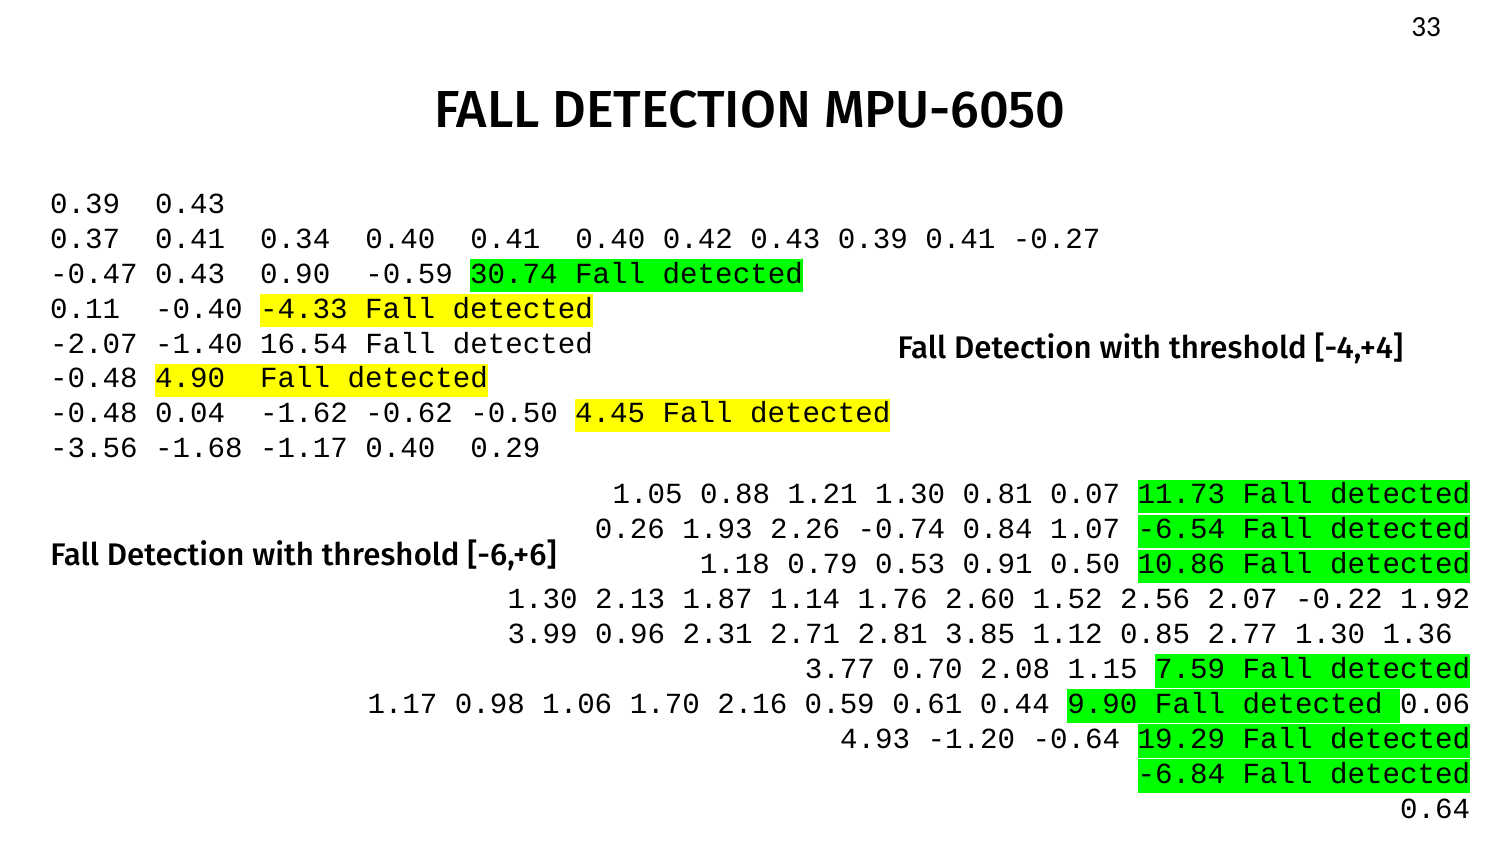

FALL DETECTION MPU-6050
﻿0.39  0.43
0.37  0.41  0.34  0.40  0.41  0.40 0.42 0.43 0.39 0.41 -0.27
-0.47 0.43  0.90  -0.59 30.74 Fall detected
0.11  -0.40 -4.33 Fall detected
-2.07 -1.40 16.54 Fall detected
-0.48 4.90  Fall detected
-0.48 0.04  -1.62 -0.62 -0.50 4.45 Fall detected
-3.56 -1.68 -1.17 0.40  0.29
Fall Detection with threshold [-4,+4]
1.05 0.88 1.21 1.30 0.81 0.07 11.73 Fall detected
0.26 1.93 2.26 -0.74 0.84 1.07 -6.54 Fall detected
1.18 0.79 0.53 0.91 0.50 10.86 Fall detected
1.30 2.13 1.87 1.14 1.76 2.60 1.52 2.56 2.07 -0.22 1.92
3.99 0.96 2.31 2.71 2.81 3.85 1.12 0.85 2.77 1.30 1.36
3.77 0.70 2.08 1.15 7.59 Fall detected
1.17 0.98 1.06 1.70 2.16 0.59 0.61 0.44 9.90 Fall detected 0.06 4.93 -1.20 -0.64 19.29 Fall detected
-6.84 Fall detected
0.64
Fall Detection with threshold [-6,+6]